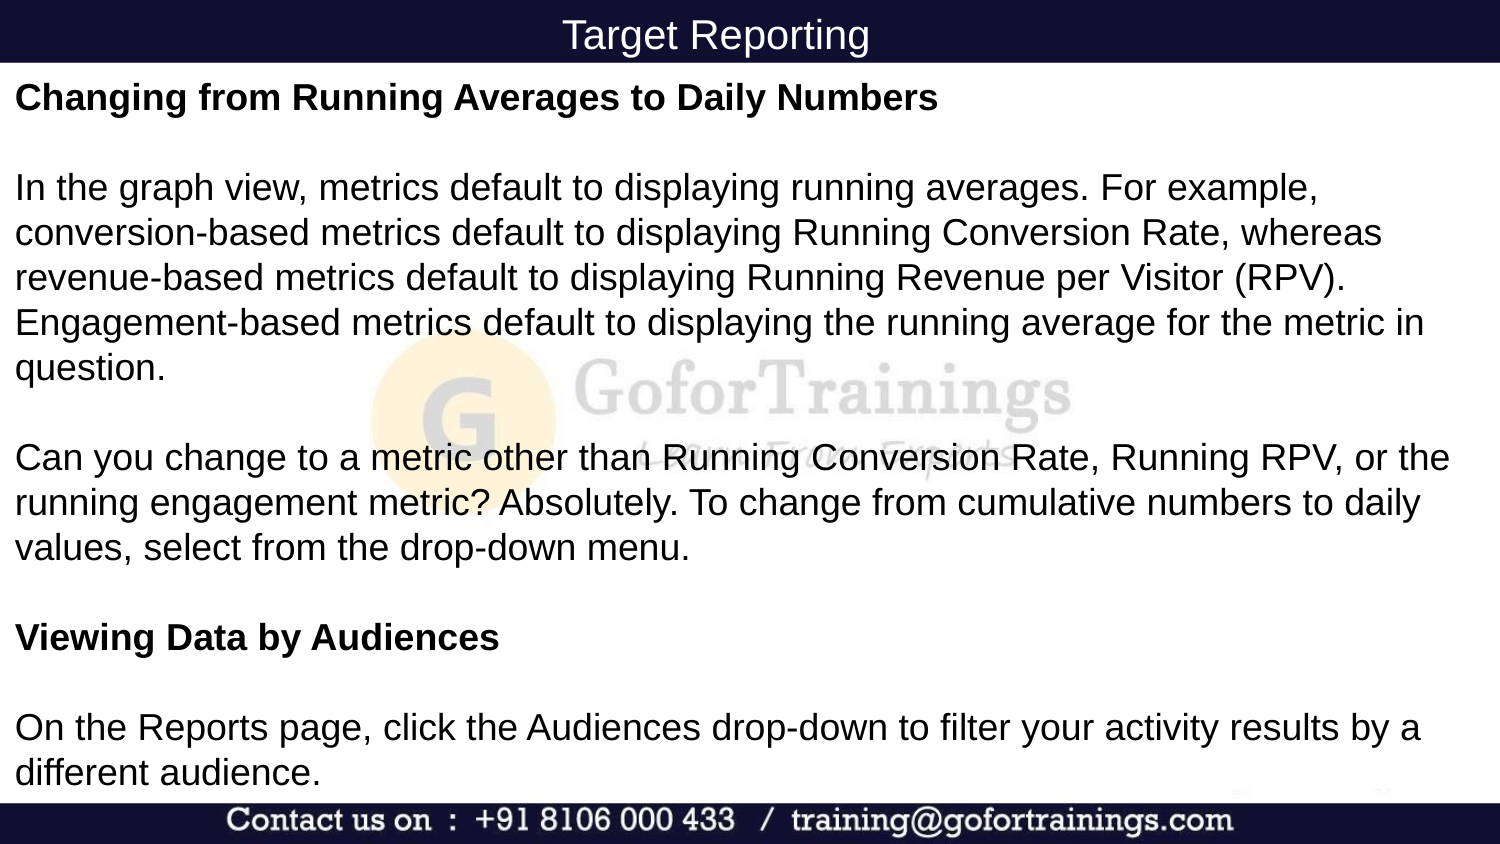

Target Reporting
Changing from Running Averages to Daily Numbers

In the graph view, metrics default to displaying running averages. For example, conversion-based metrics default to displaying Running Conversion Rate, whereas revenue-based metrics default to displaying Running Revenue per Visitor (RPV). Engagement-based metrics default to displaying the running average for the metric in question.

Can you change to a metric other than Running Conversion Rate, Running RPV, or the running engagement metric? Absolutely. To change from cumulative numbers to daily values, select from the drop-down menu.

Viewing Data by Audiences

On the Reports page, click the Audiences drop-down to filter your activity results by a different audience.